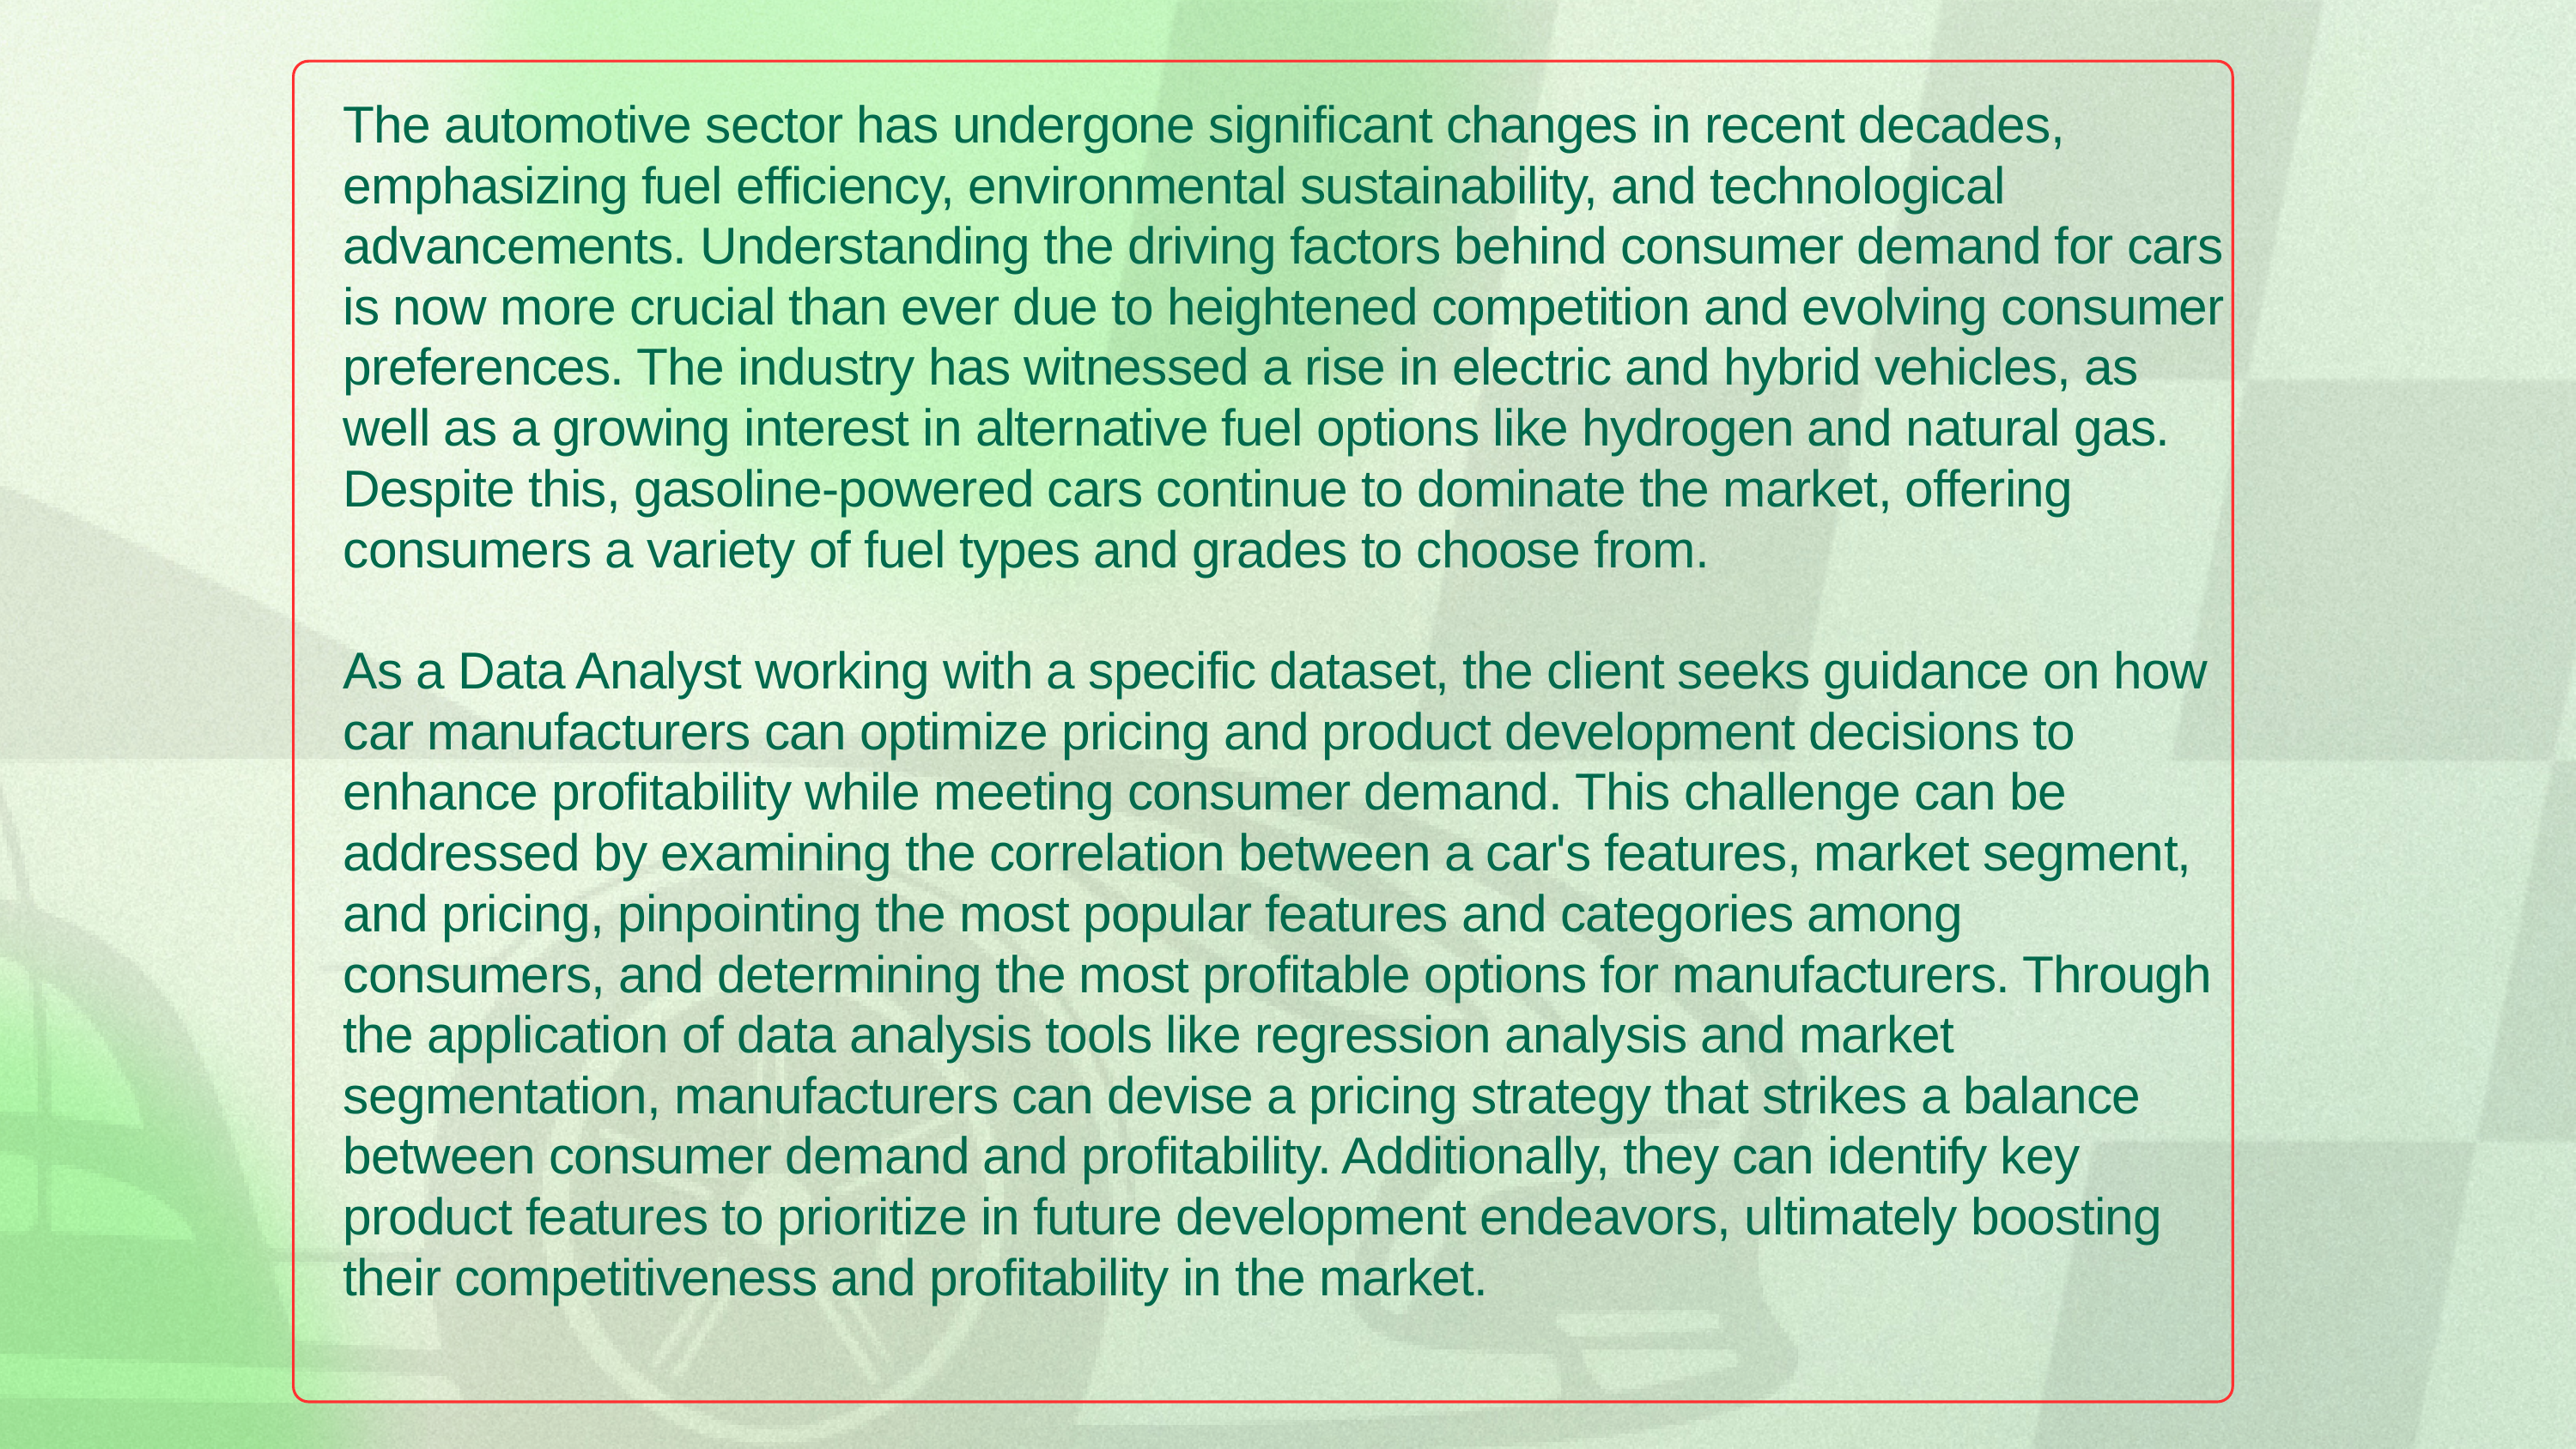

The automotive sector has undergone significant changes in recent decades, emphasizing fuel efficiency, environmental sustainability, and technological advancements. Understanding the driving factors behind consumer demand for cars is now more crucial than ever due to heightened competition and evolving consumer preferences. The industry has witnessed a rise in electric and hybrid vehicles, as well as a growing interest in alternative fuel options like hydrogen and natural gas. Despite this, gasoline-powered cars continue to dominate the market, offering consumers a variety of fuel types and grades to choose from.

As a Data Analyst working with a specific dataset, the client seeks guidance on how car manufacturers can optimize pricing and product development decisions to enhance profitability while meeting consumer demand. This challenge can be addressed by examining the correlation between a car's features, market segment, and pricing, pinpointing the most popular features and categories among consumers, and determining the most profitable options for manufacturers. Through the application of data analysis tools like regression analysis and market segmentation, manufacturers can devise a pricing strategy that strikes a balance between consumer demand and profitability. Additionally, they can identify key product features to prioritize in future development endeavors, ultimately boosting their competitiveness and profitability in the market.